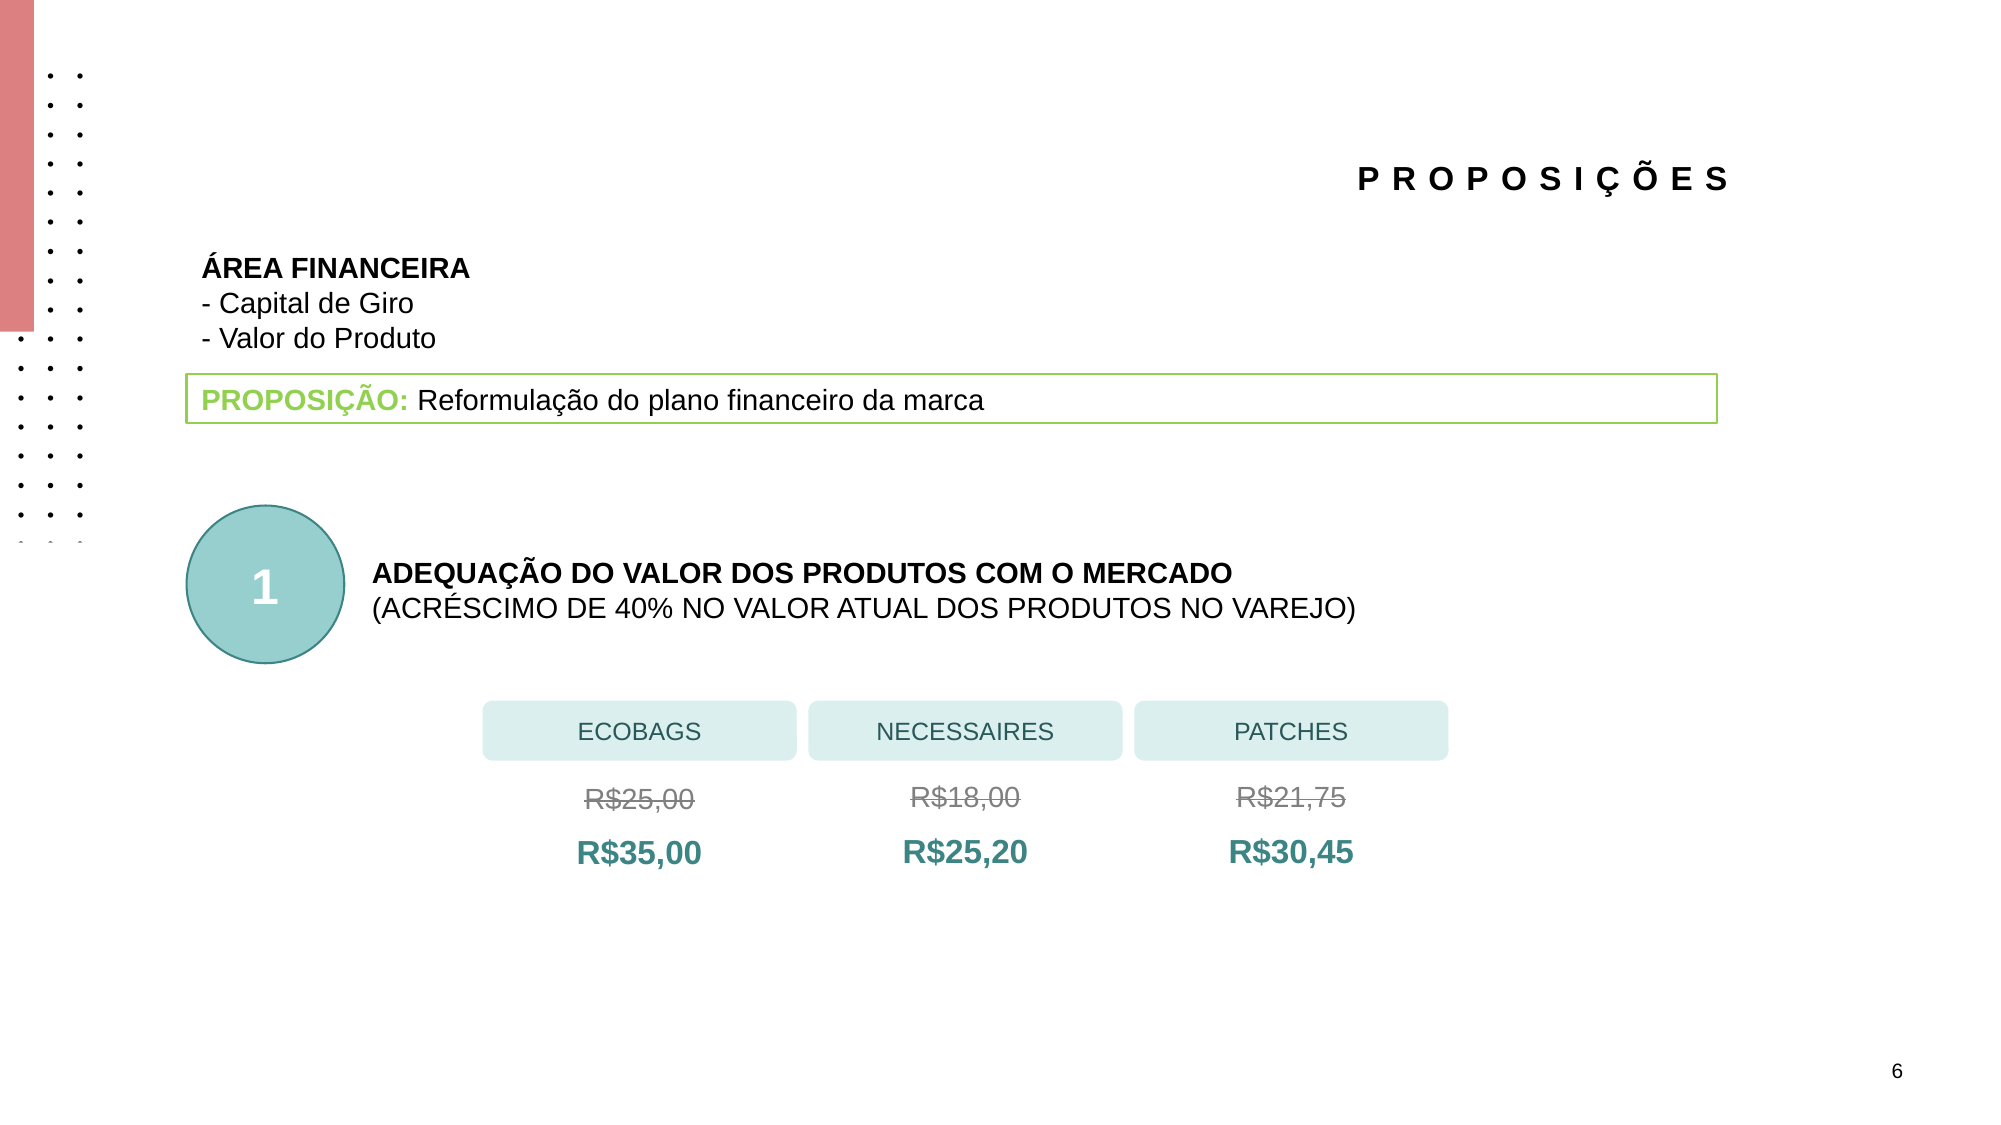

PROPOSIÇÕES
ÁREA FINANCEIRA
- Capital de Giro
- Valor do Produto
PROPOSIÇÃO: Reformulação do plano financeiro da marca
1
ADEQUAÇÃO DO VALOR DOS PRODUTOS COM O MERCADO (ACRÉSCIMO DE 40% NO VALOR ATUAL DOS PRODUTOS NO VAREJO)
ECOBAGS
NECESSAIRES
PATCHES
R$18,00
R$21,75
R$25,00
R$25,20
R$30,45
R$35,00
6